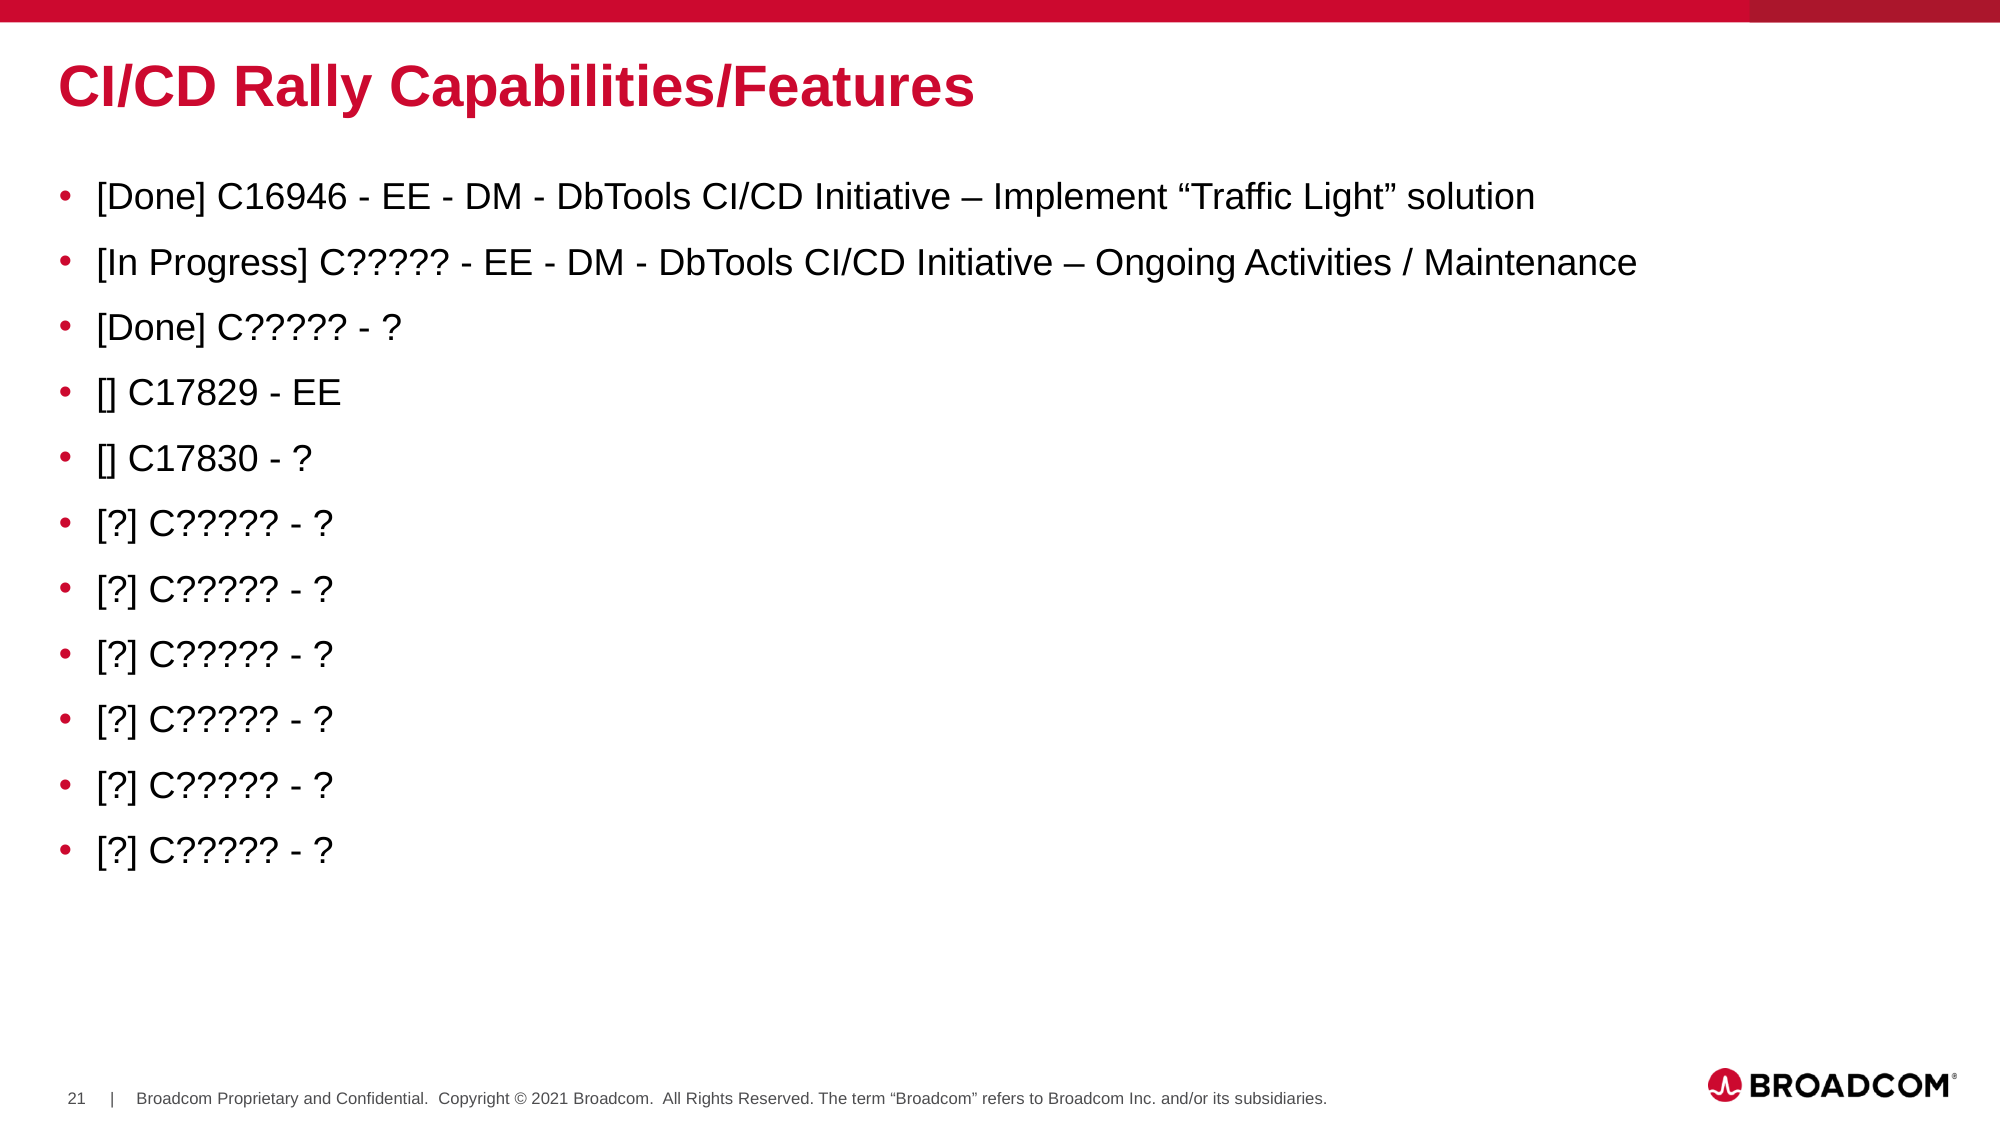

# CI/CD Rally Capabilities/Features
[Done] C16946 - EE - DM - DbTools CI/CD Initiative – Implement “Traffic Light” solution
[In Progress] C????? - EE - DM - DbTools CI/CD Initiative – Ongoing Activities / Maintenance
[Done] C????? - ?
[] C17829 - EE
[] C17830 - ?
[?] C????? - ?
[?] C????? - ?
[?] C????? - ?
[?] C????? - ?
[?] C????? - ?
[?] C????? - ?